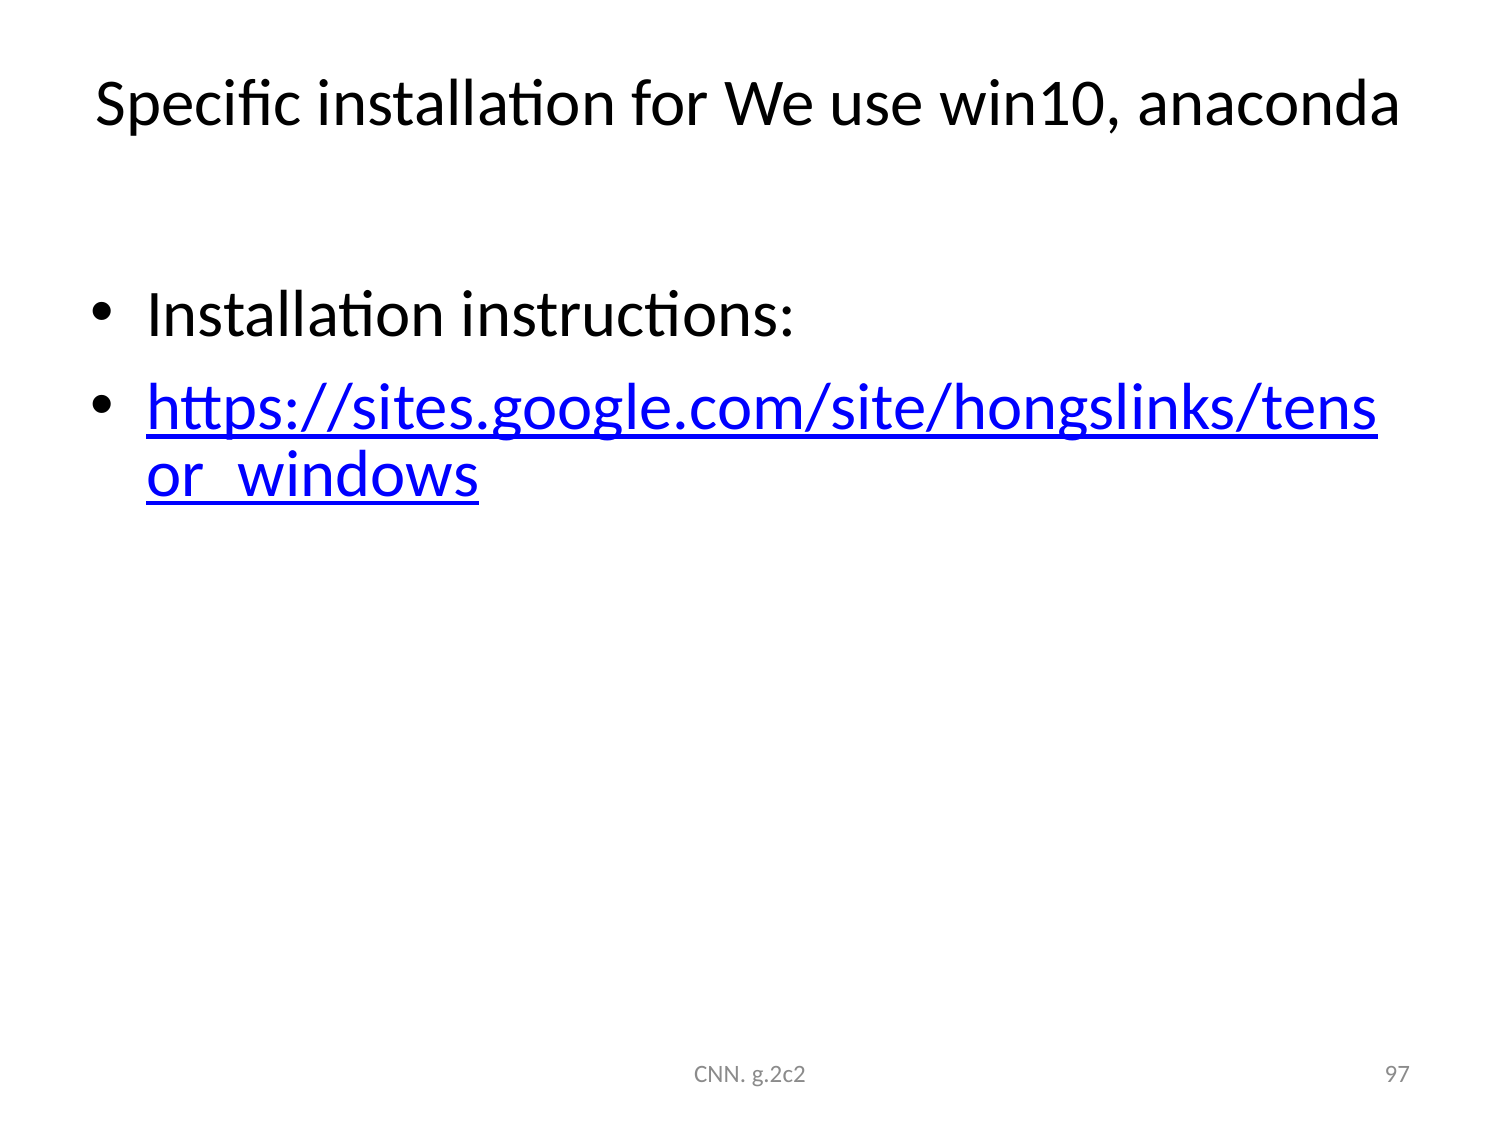

# Specific installation for We use win10, anaconda
Installation instructions:
https://sites.google.com/site/hongslinks/tensor_windows
CNN. g.2c2
97